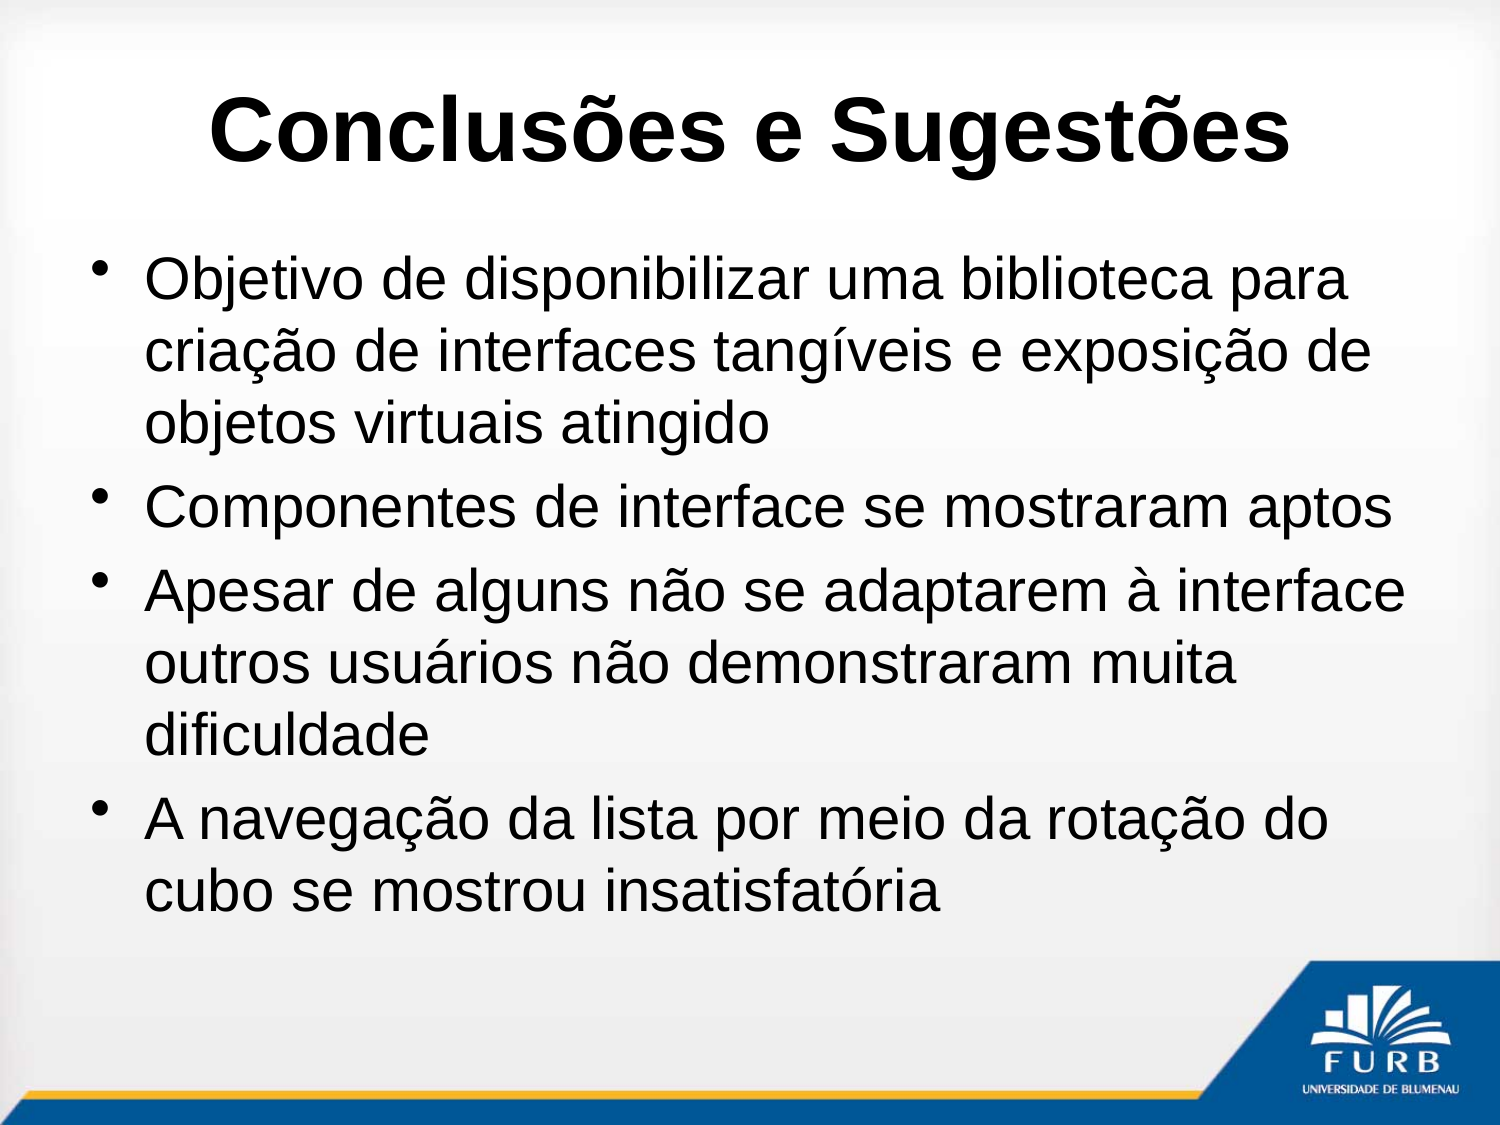

# Conclusões e Sugestões
Objetivo de disponibilizar uma biblioteca para criação de interfaces tangíveis e exposição de objetos virtuais atingido
Componentes de interface se mostraram aptos
Apesar de alguns não se adaptarem à interface outros usuários não demonstraram muita dificuldade
A navegação da lista por meio da rotação do cubo se mostrou insatisfatória